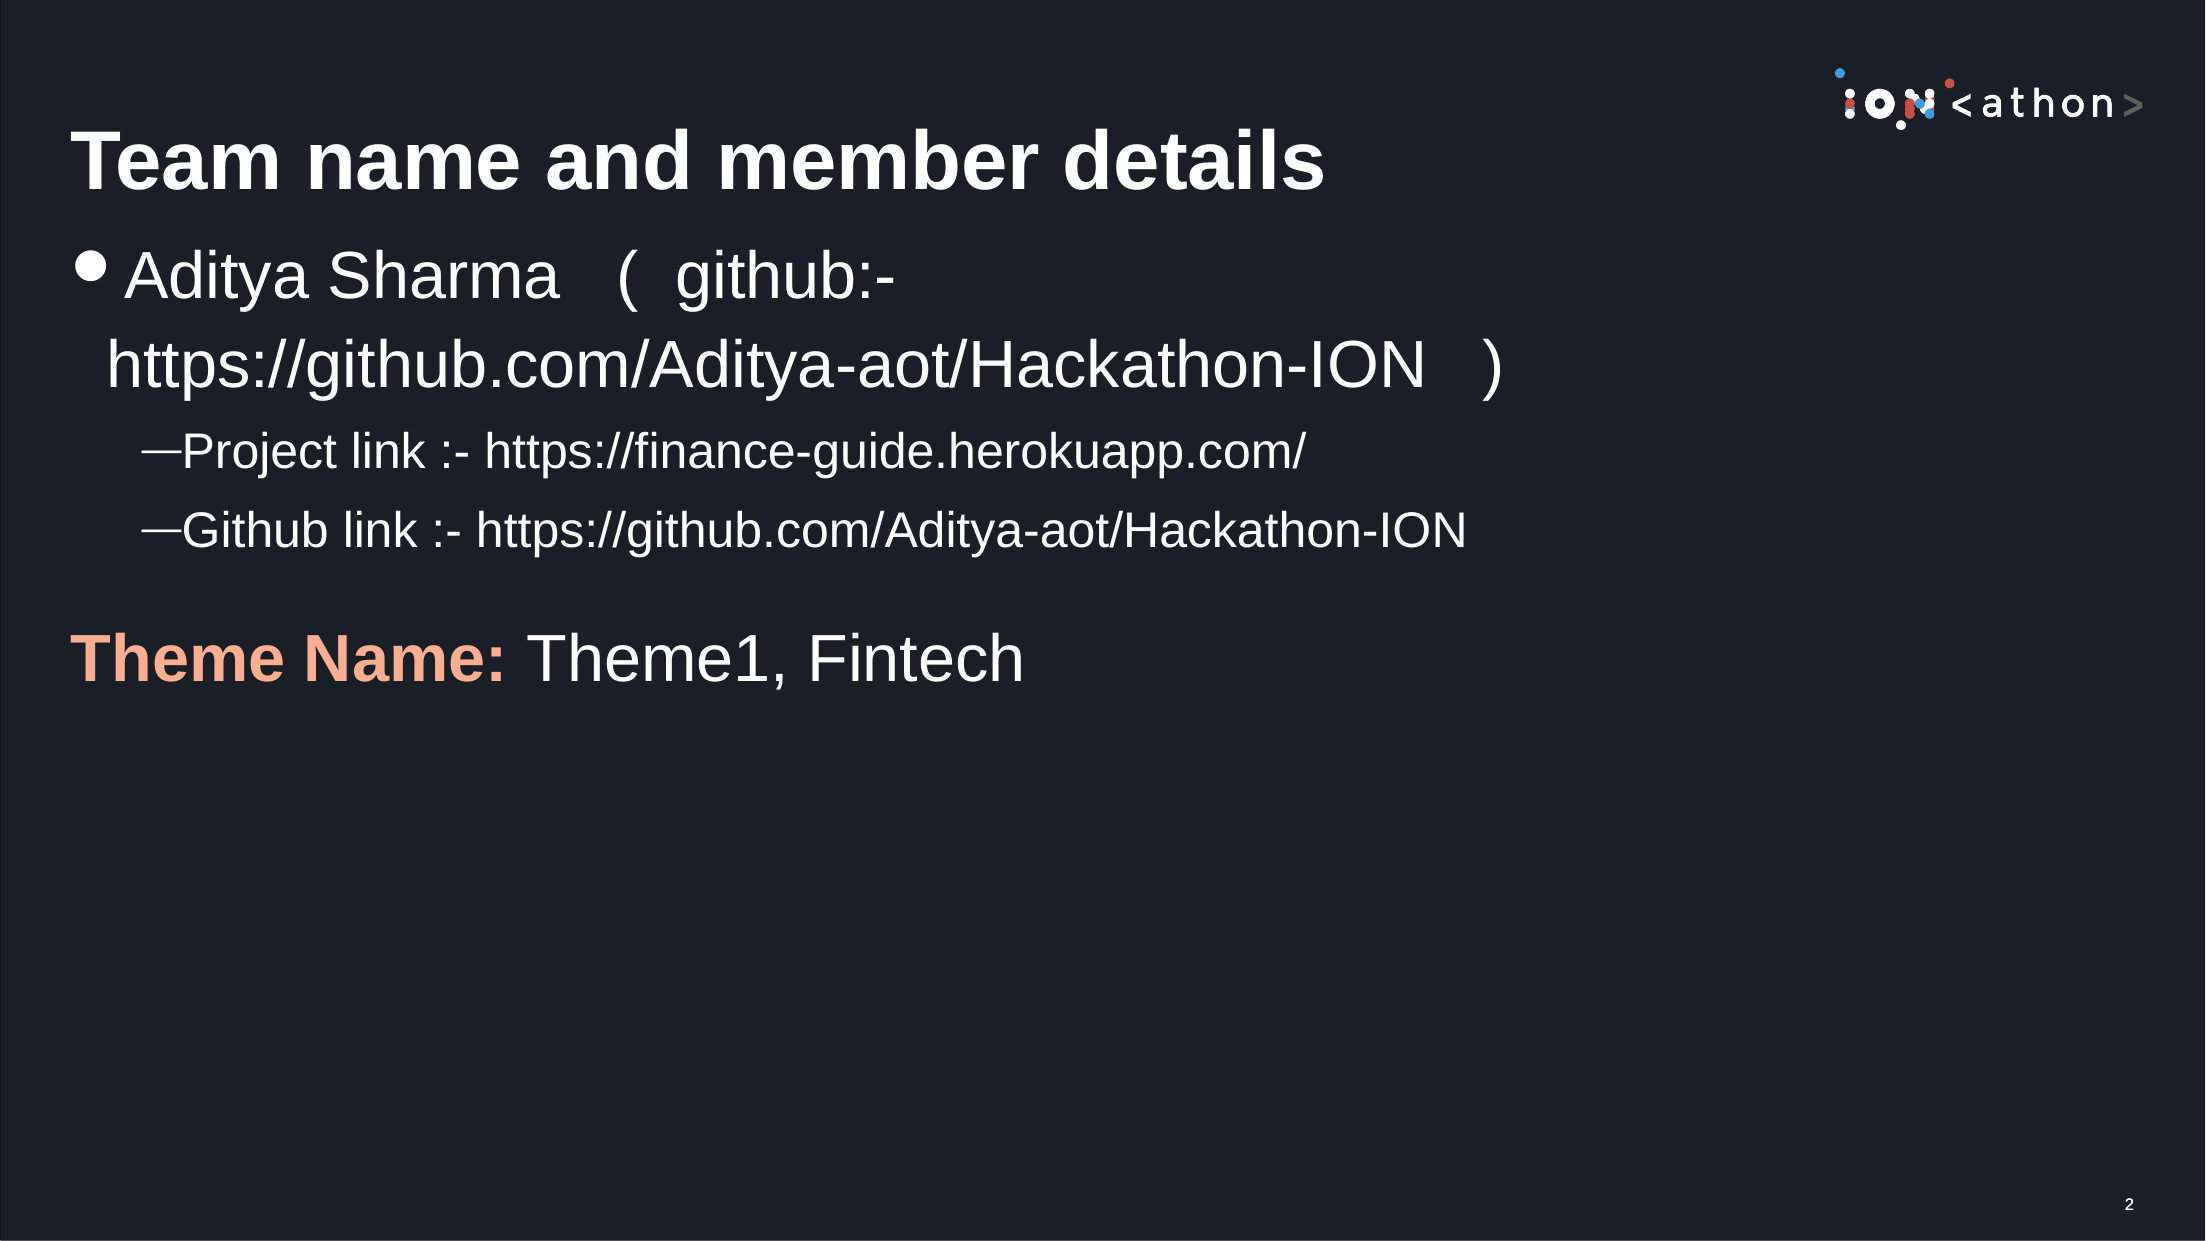

# Team name and member details
Aditya Sharma   (  github:-  https://github.com/Aditya-aot/Hackathon-ION   )
Project link :- https://finance-guide.herokuapp.com/
Github link :- https://github.com/Aditya-aot/Hackathon-ION
Theme Name: Theme1, Fintech